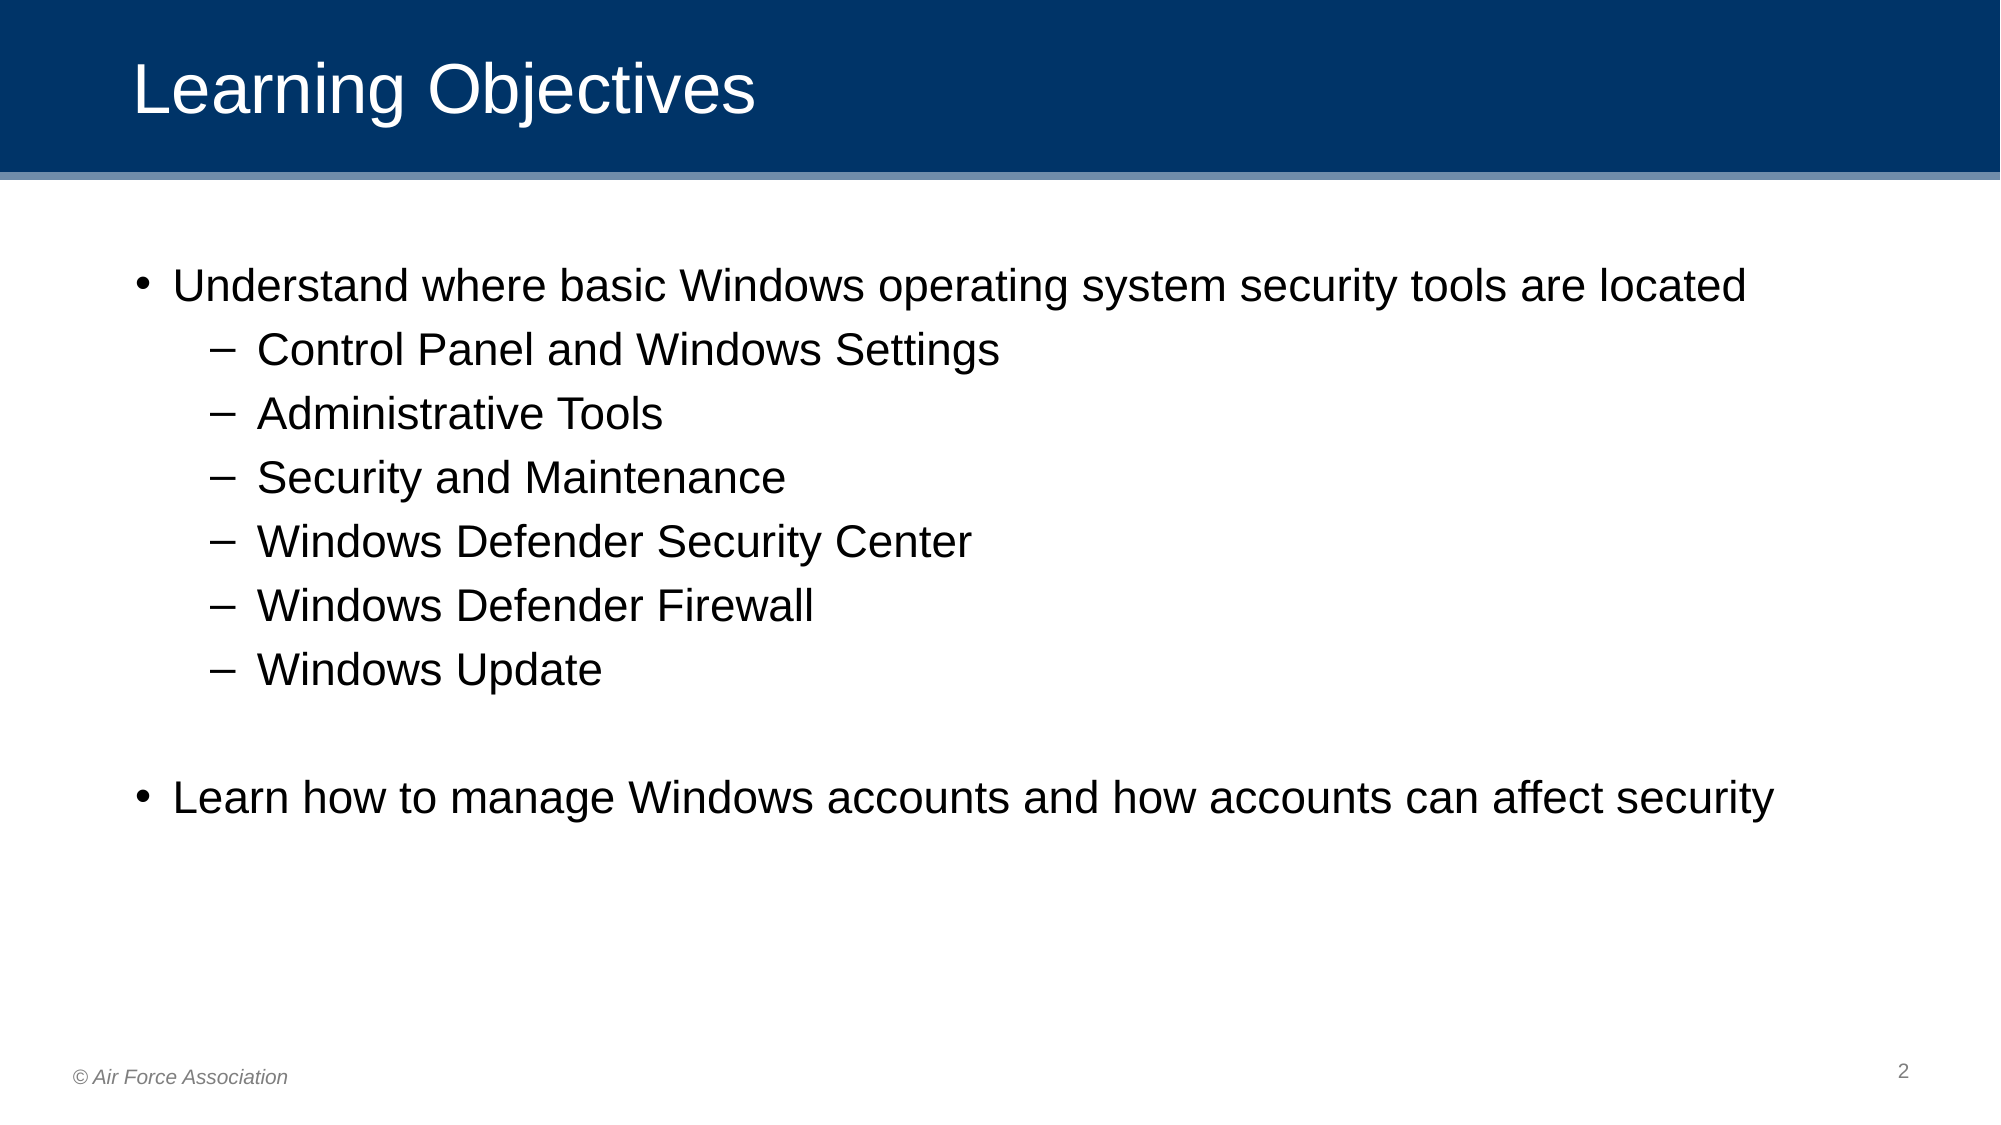

# Learning Objectives
Understand where basic Windows operating system security tools are located
Control Panel and Windows Settings
Administrative Tools
Security and Maintenance
Windows Defender Security Center
Windows Defender Firewall
Windows Update

Learn how to manage Windows accounts and how accounts can affect security

2